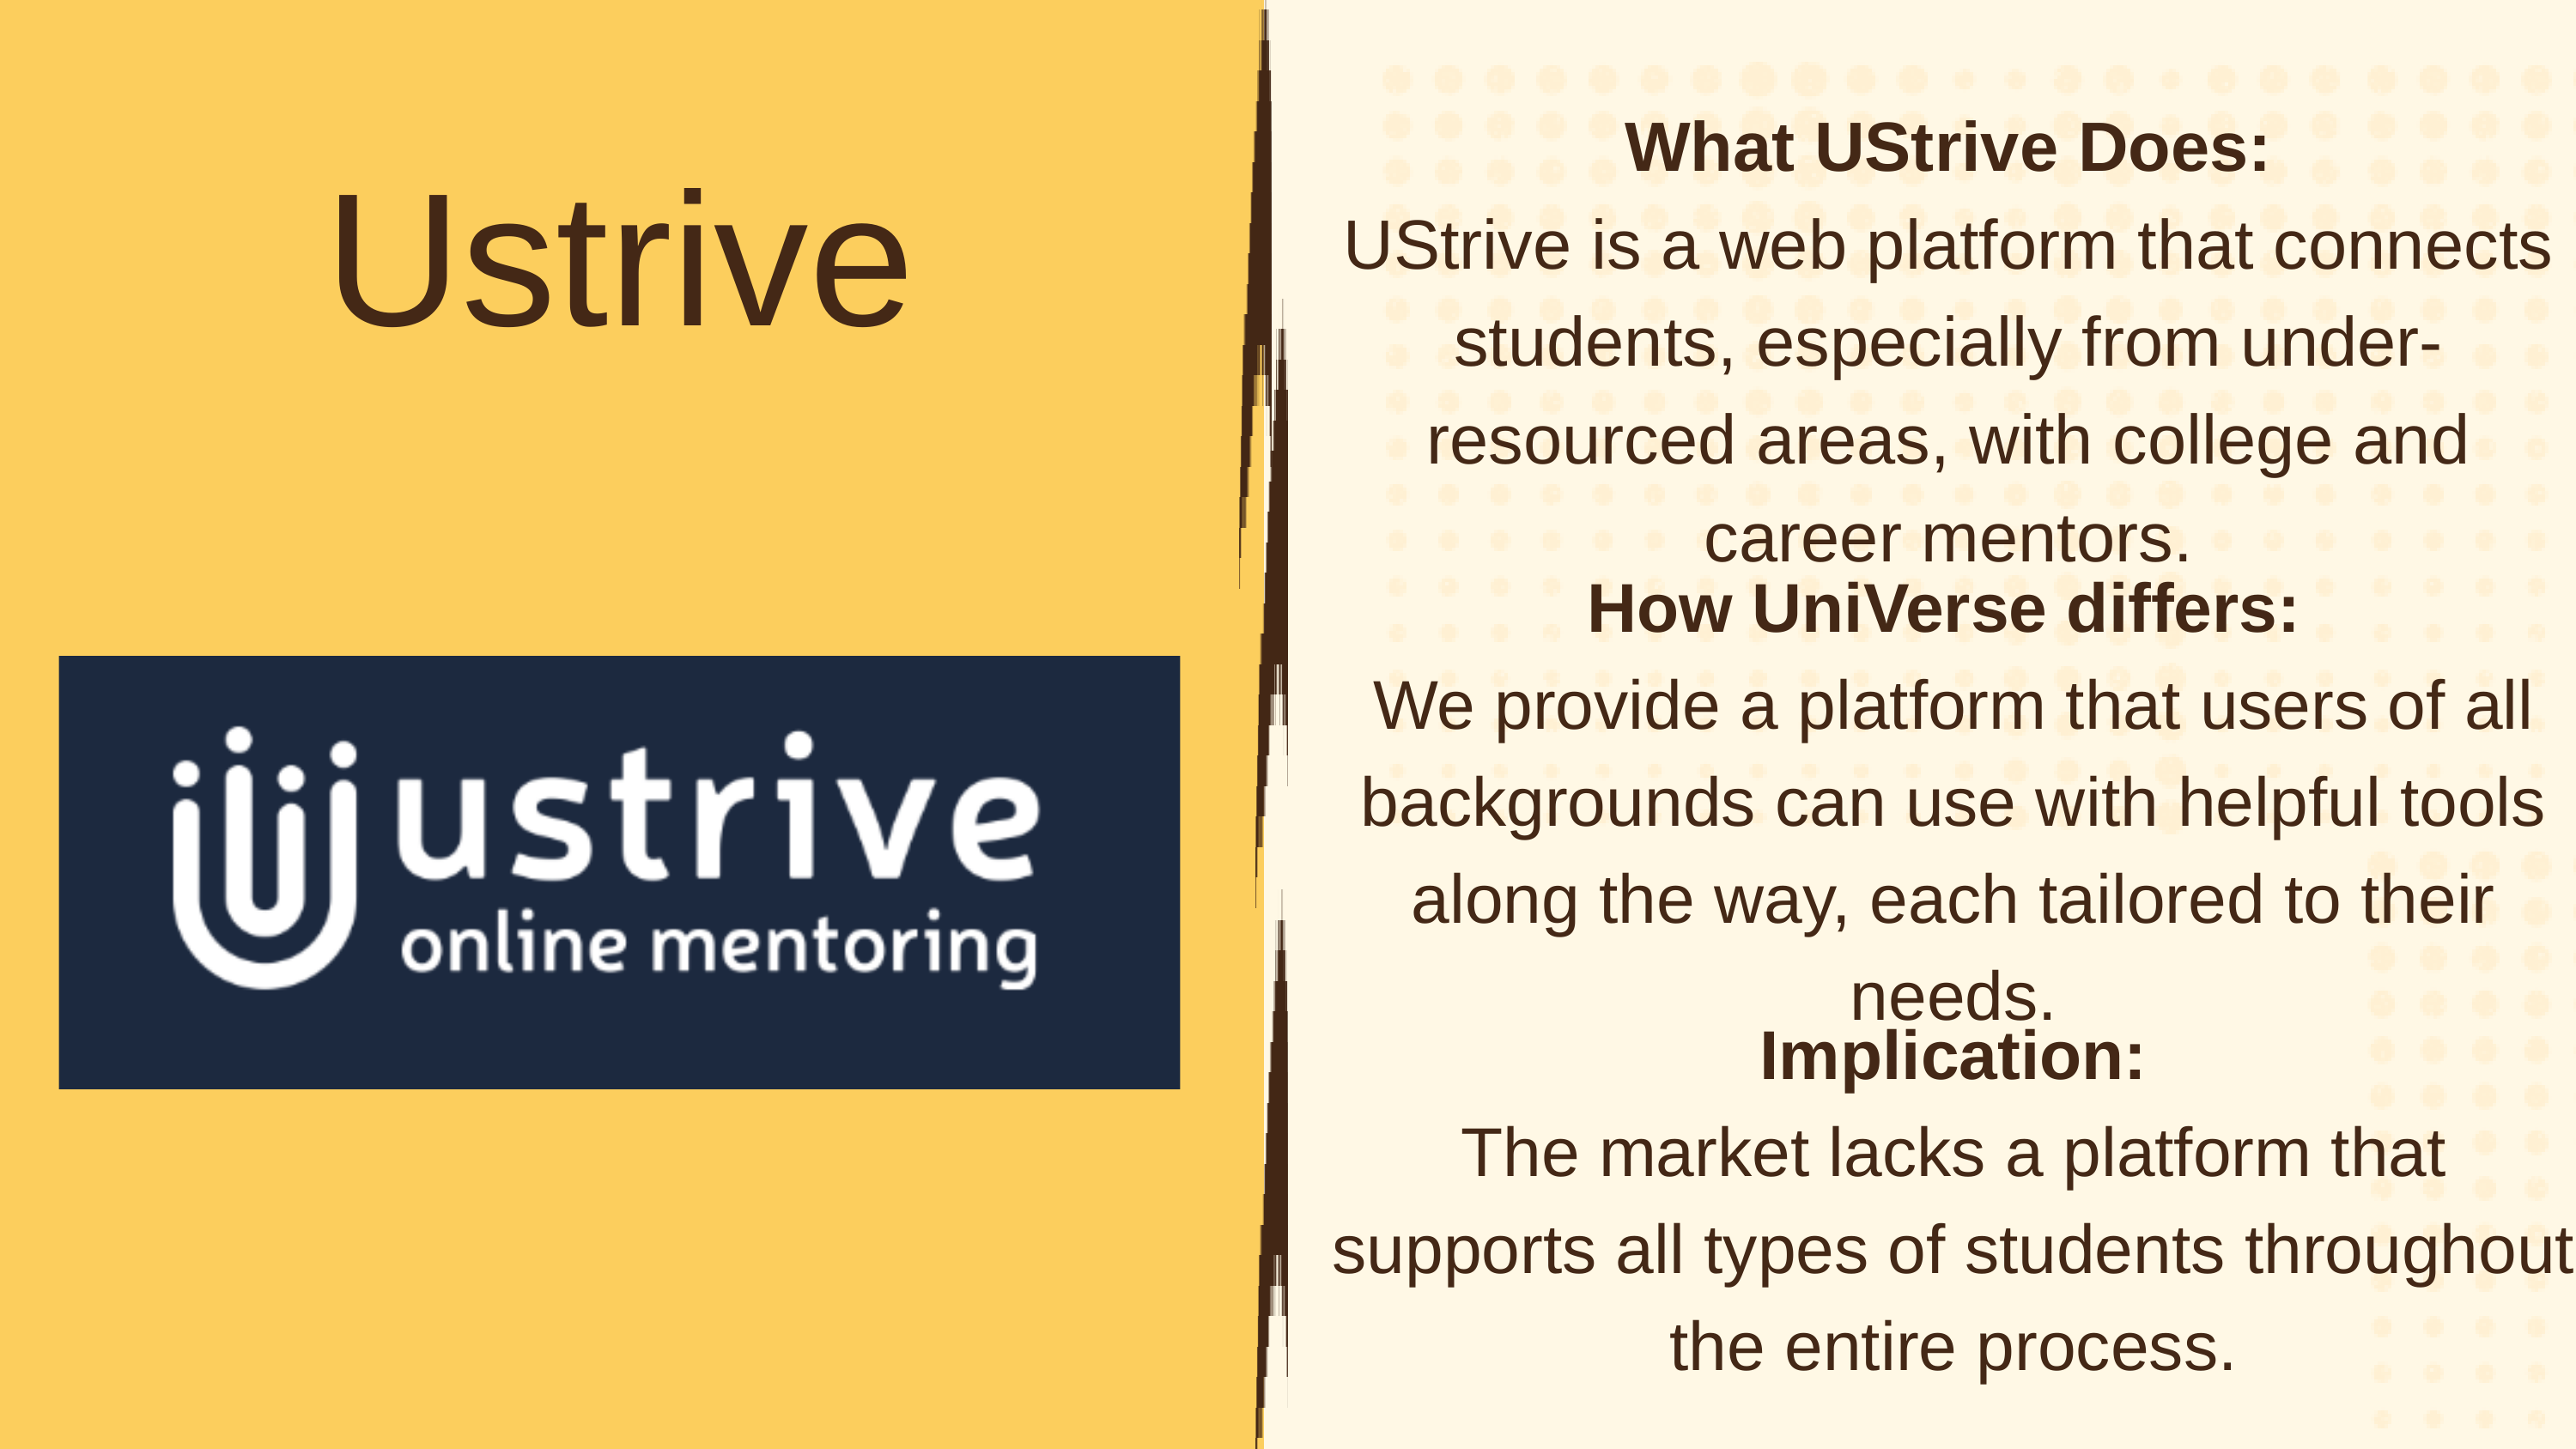

What UStrive Does:
UStrive is a web platform that connects students, especially from under-resourced areas, with college and career mentors.
Ustrive
How UniVerse differs:
We provide a platform that users of all backgrounds can use with helpful tools along the way, each tailored to their needs.

Implication:
The market lacks a platform that supports all types of students throughout the entire process.